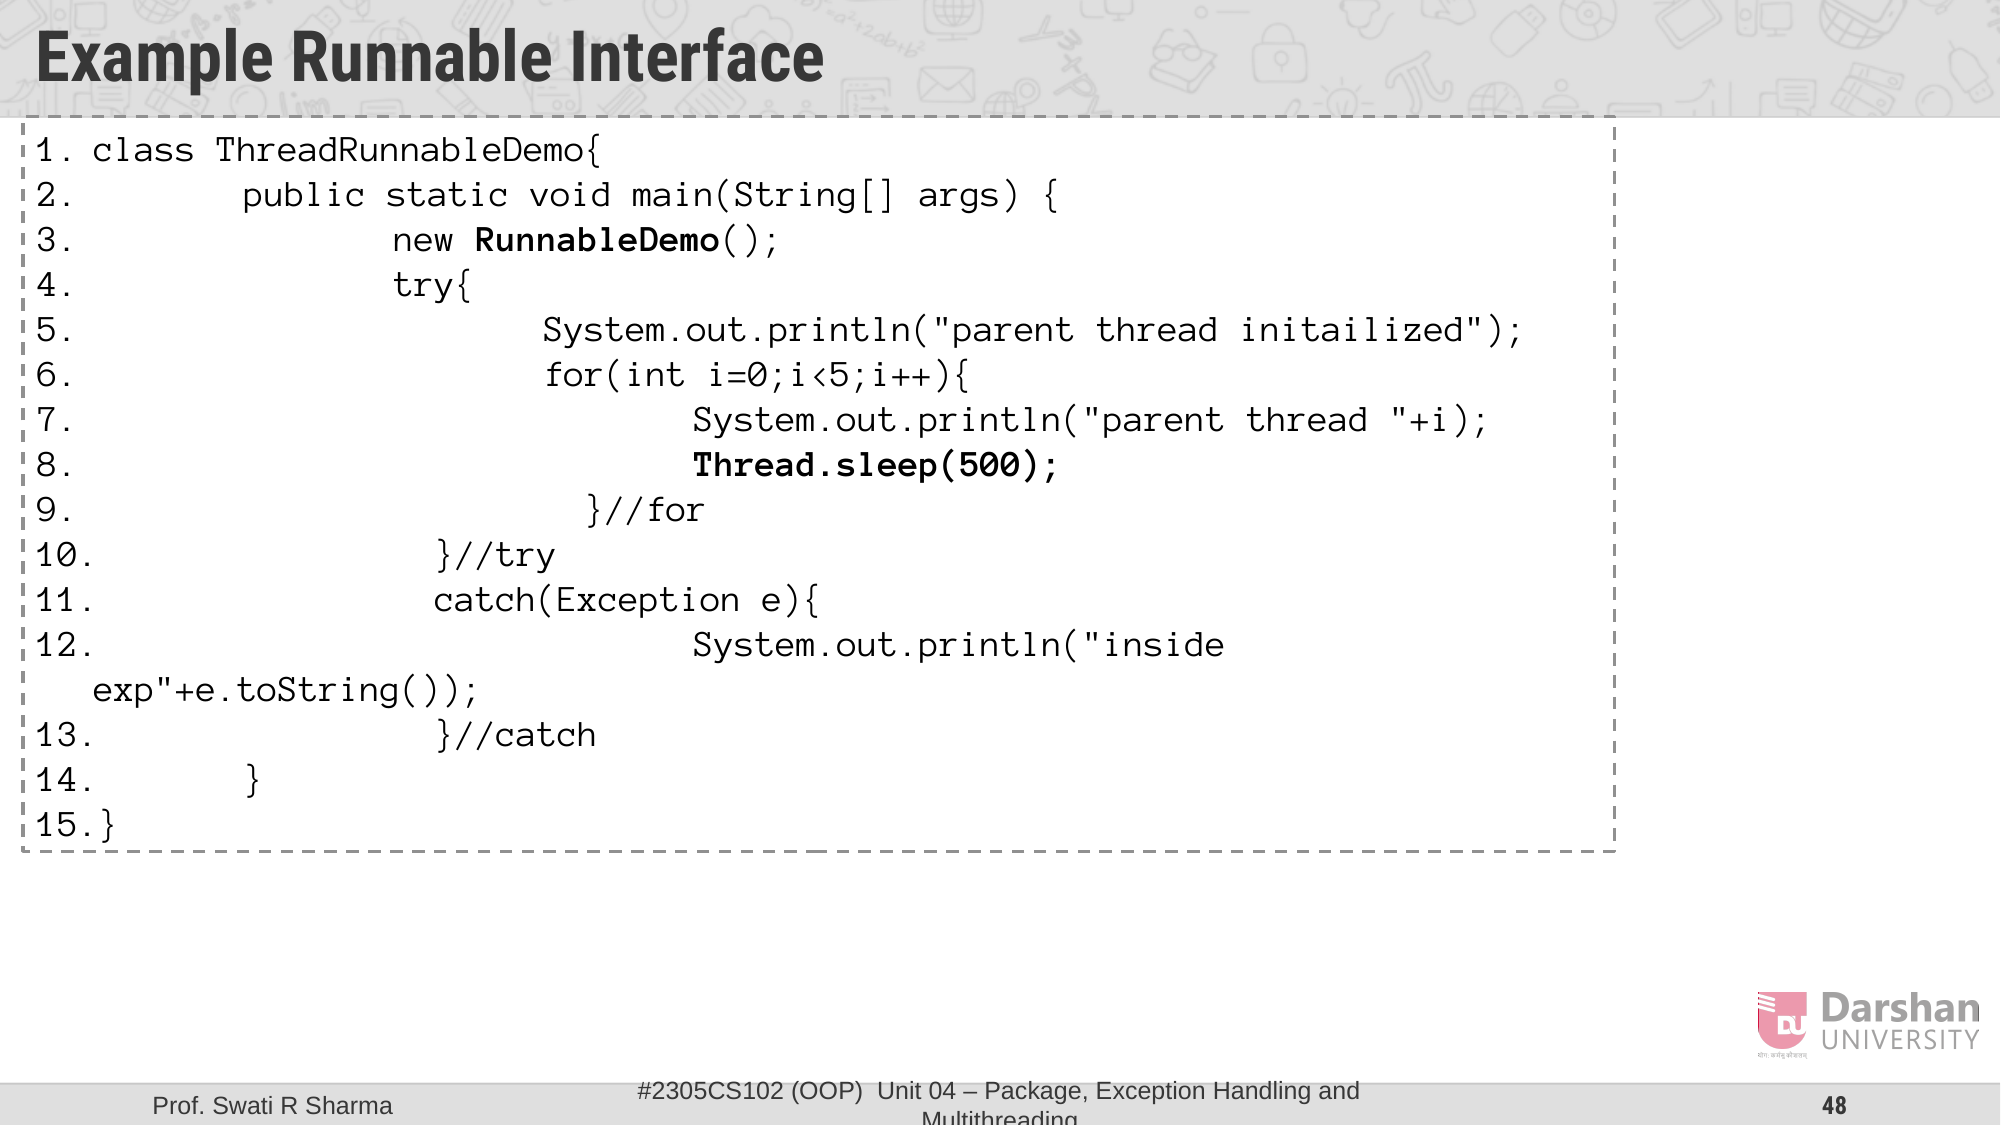

# Example Runnable Interface
class ThreadRunnableDemo{
	public static void main(String[] args) {
		new RunnableDemo();
		try{
			System.out.println("parent thread initailized");
			for(int i=0;i<5;i++){
				System.out.println("parent thread "+i);
				Thread.sleep(500);
			  }//for
		  }//try
		  catch(Exception e){
				System.out.println("inside exp"+e.toString());
		  }//catch
	}
}